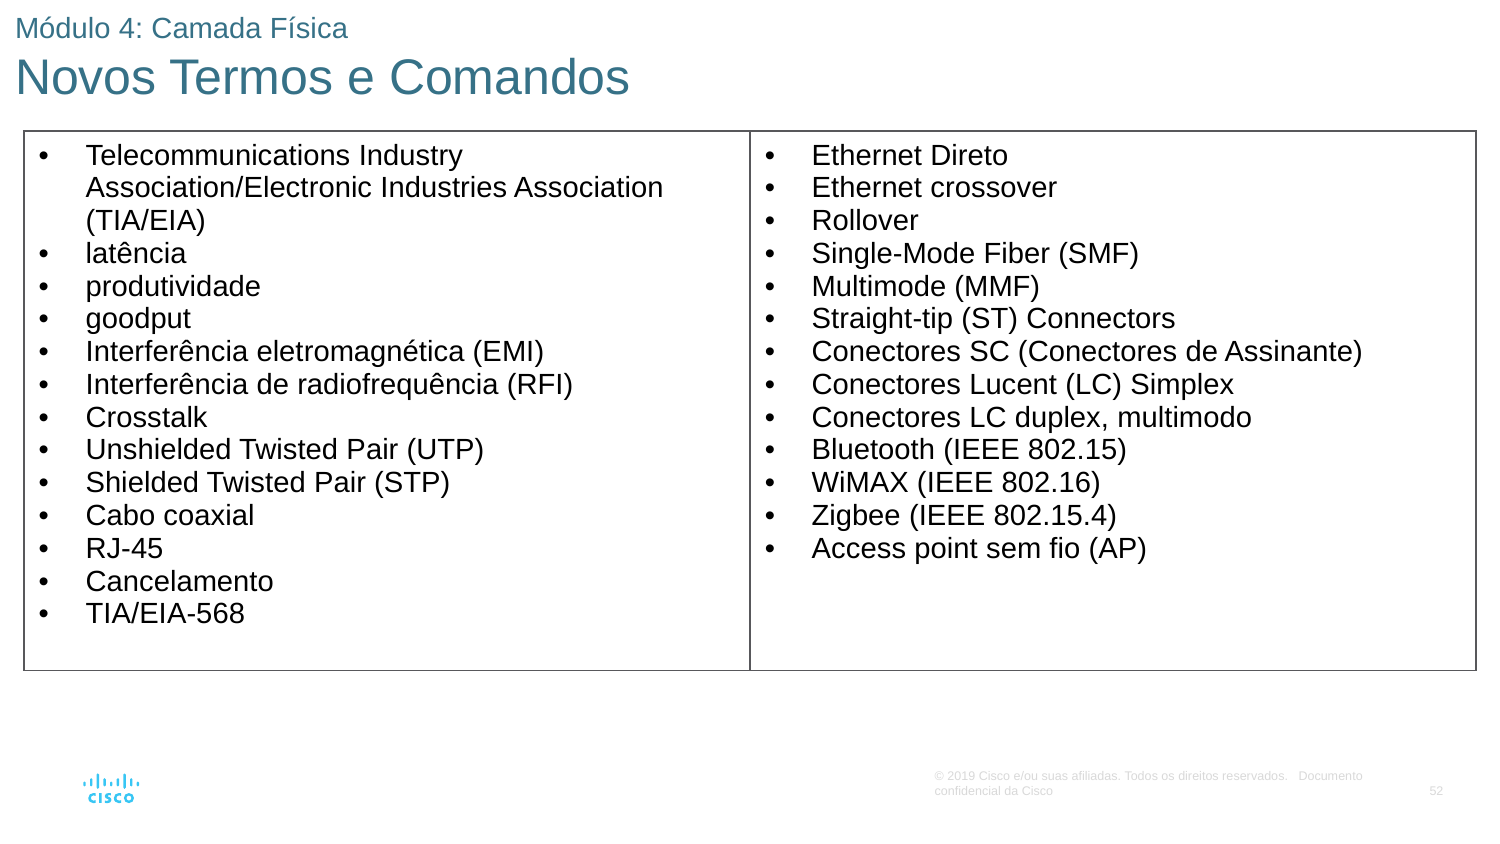

# Módulo 4: Camada Física Novos Termos e Comandos
| Telecommunications Industry Association/Electronic Industries Association (TIA/EIA) latência produtividade goodput Interferência eletromagnética (EMI) Interferência de radiofrequência (RFI) Crosstalk Unshielded Twisted Pair (UTP) Shielded Twisted Pair (STP) Cabo coaxial RJ-45 Cancelamento TIA/EIA-568 | Ethernet Direto Ethernet crossover Rollover Single-Mode Fiber (SMF) Multimode (MMF) Straight-tip (ST) Connectors Conectores SC (Conectores de Assinante) Conectores Lucent (LC) Simplex Conectores LC duplex, multimodo Bluetooth (IEEE 802.15) WiMAX (IEEE 802.16) Zigbee (IEEE 802.15.4) Access point sem fio (AP) |
| --- | --- |